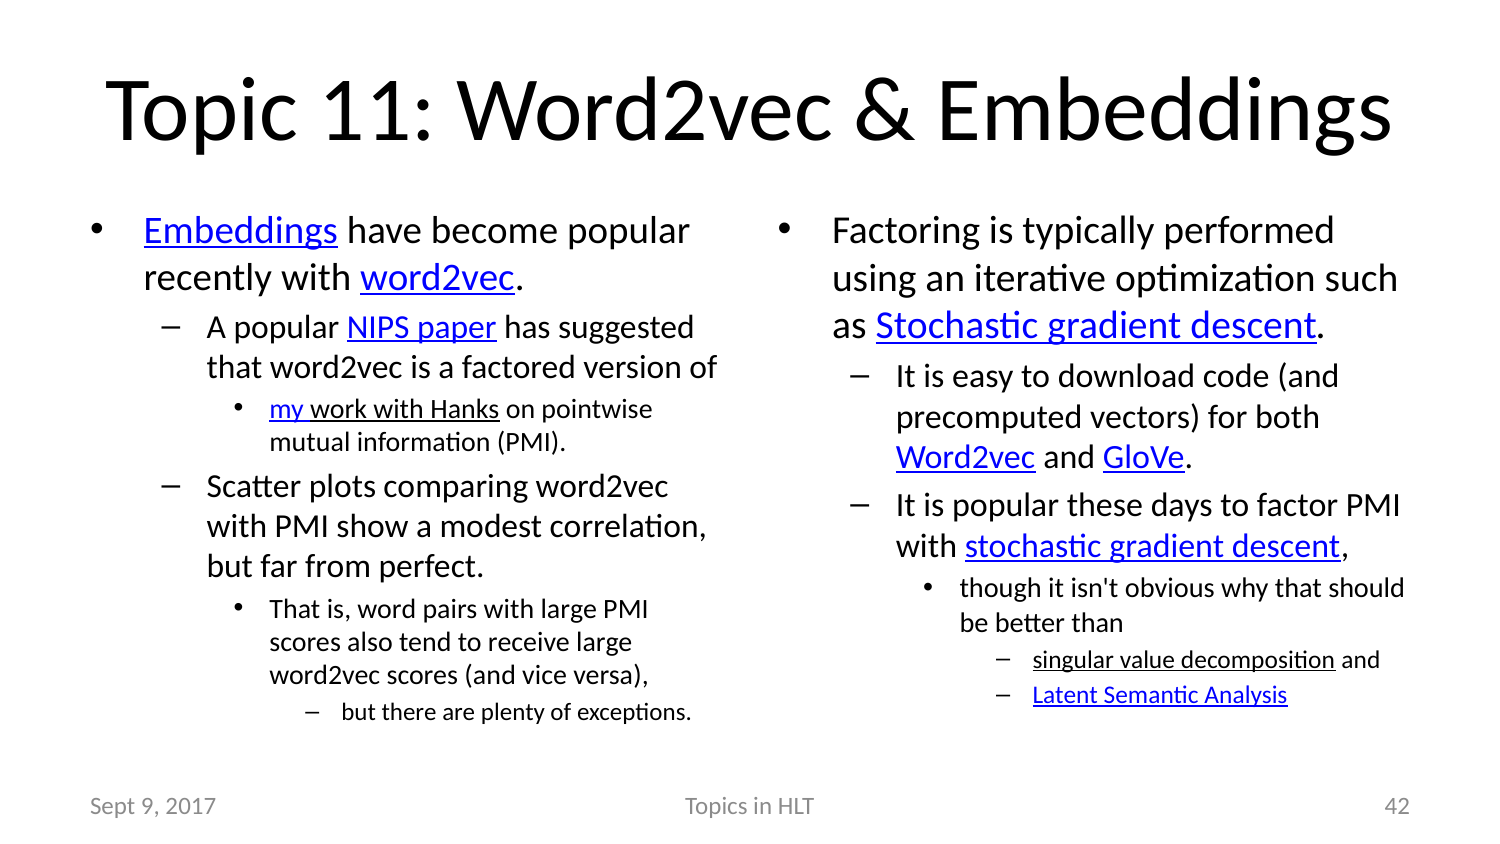

# Topic 11: Word2vec & Embeddings
Embeddings have become popular recently with word2vec.
A popular NIPS paper has suggested that word2vec is a factored version of
my work with Hanks on pointwise mutual information (PMI).
Scatter plots comparing word2vec with PMI show a modest correlation, but far from perfect.
That is, word pairs with large PMI scores also tend to receive large word2vec scores (and vice versa),
but there are plenty of exceptions.
Factoring is typically performed using an iterative optimization such as Stochastic gradient descent.
It is easy to download code (and precomputed vectors) for both Word2vec and GloVe.
It is popular these days to factor PMI with stochastic gradient descent,
though it isn't obvious why that should be better than
singular value decomposition and
Latent Semantic Analysis
Sept 9, 2017
Topics in HLT
42